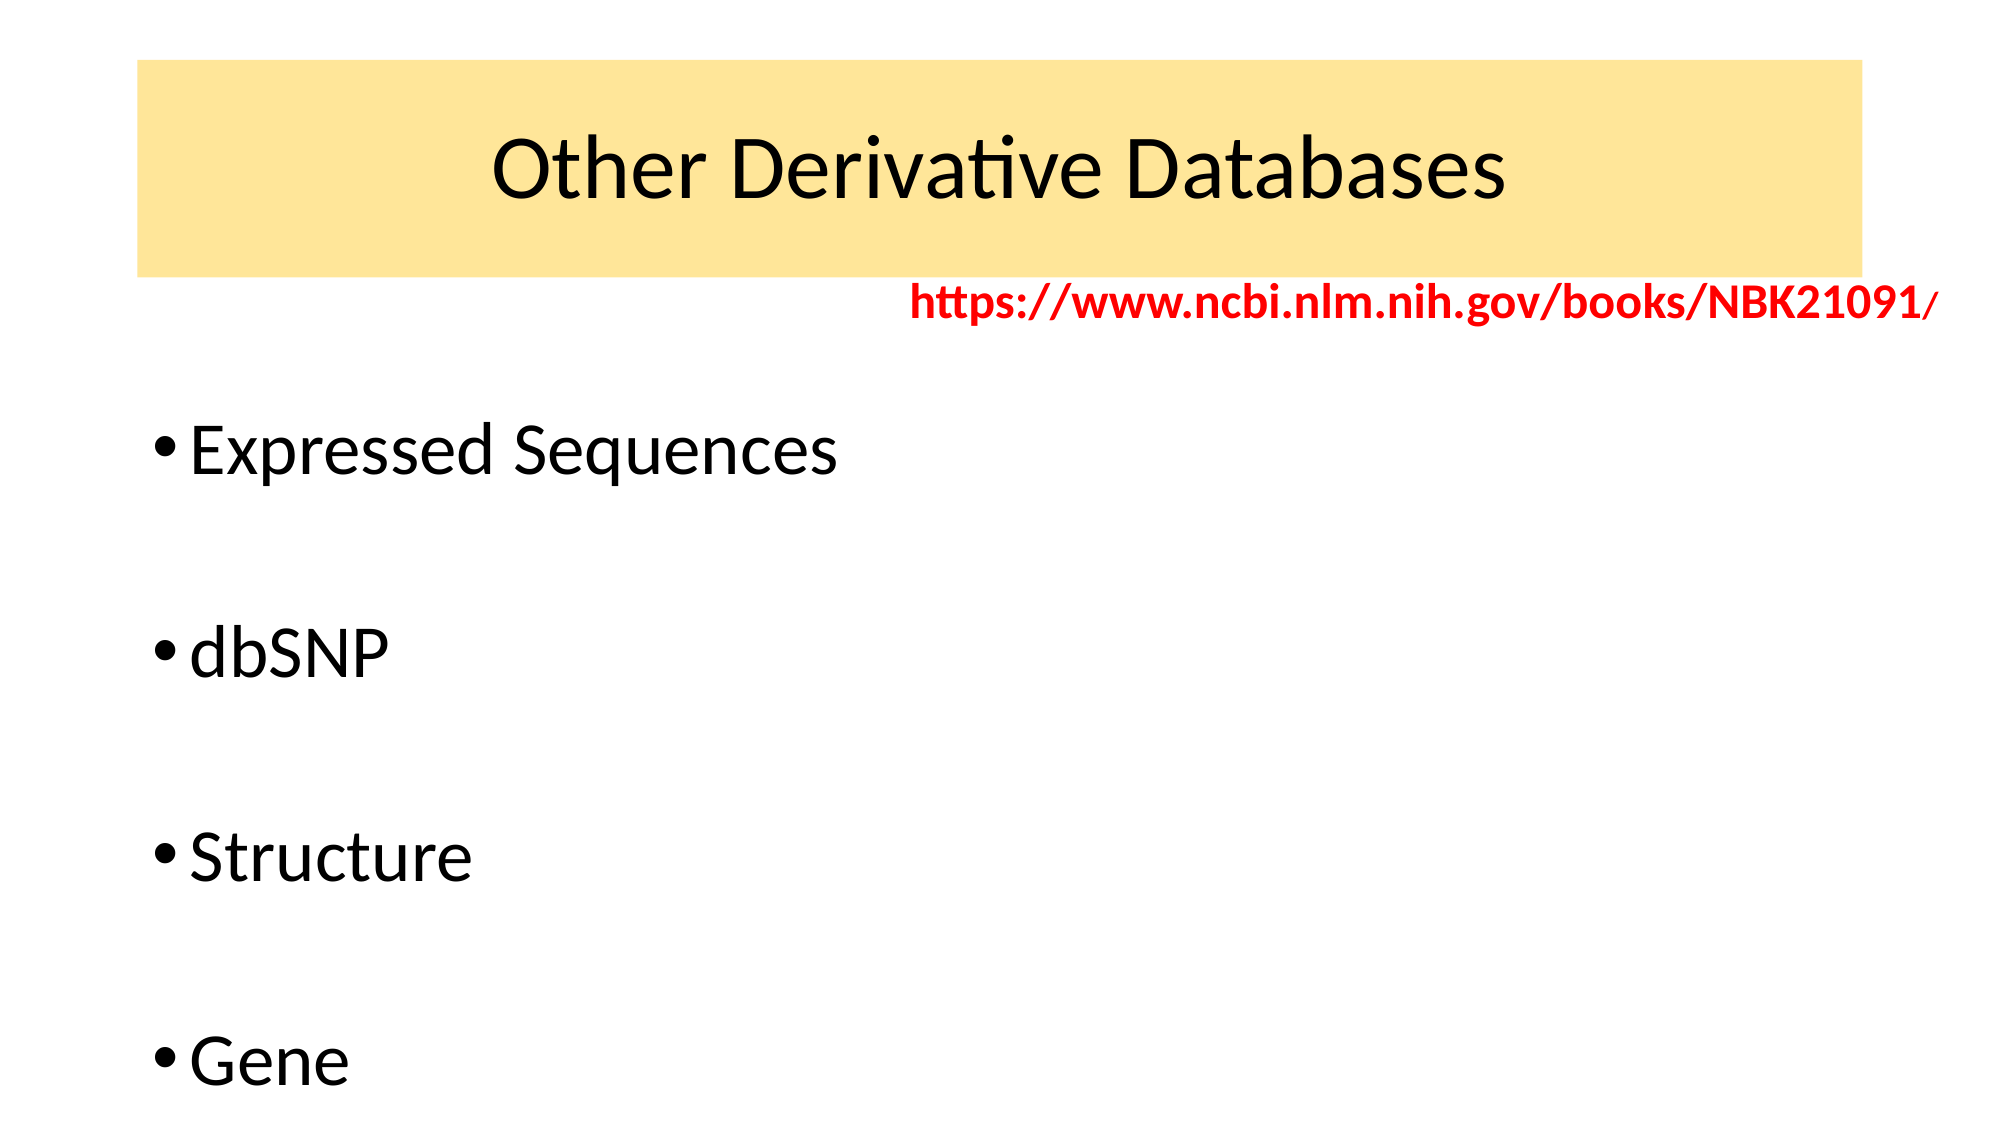

# Other Derivative Databases
https://www.ncbi.nlm.nih.gov/books/NBK21091/
Expressed Sequences

dbSNP

Structure

Gene